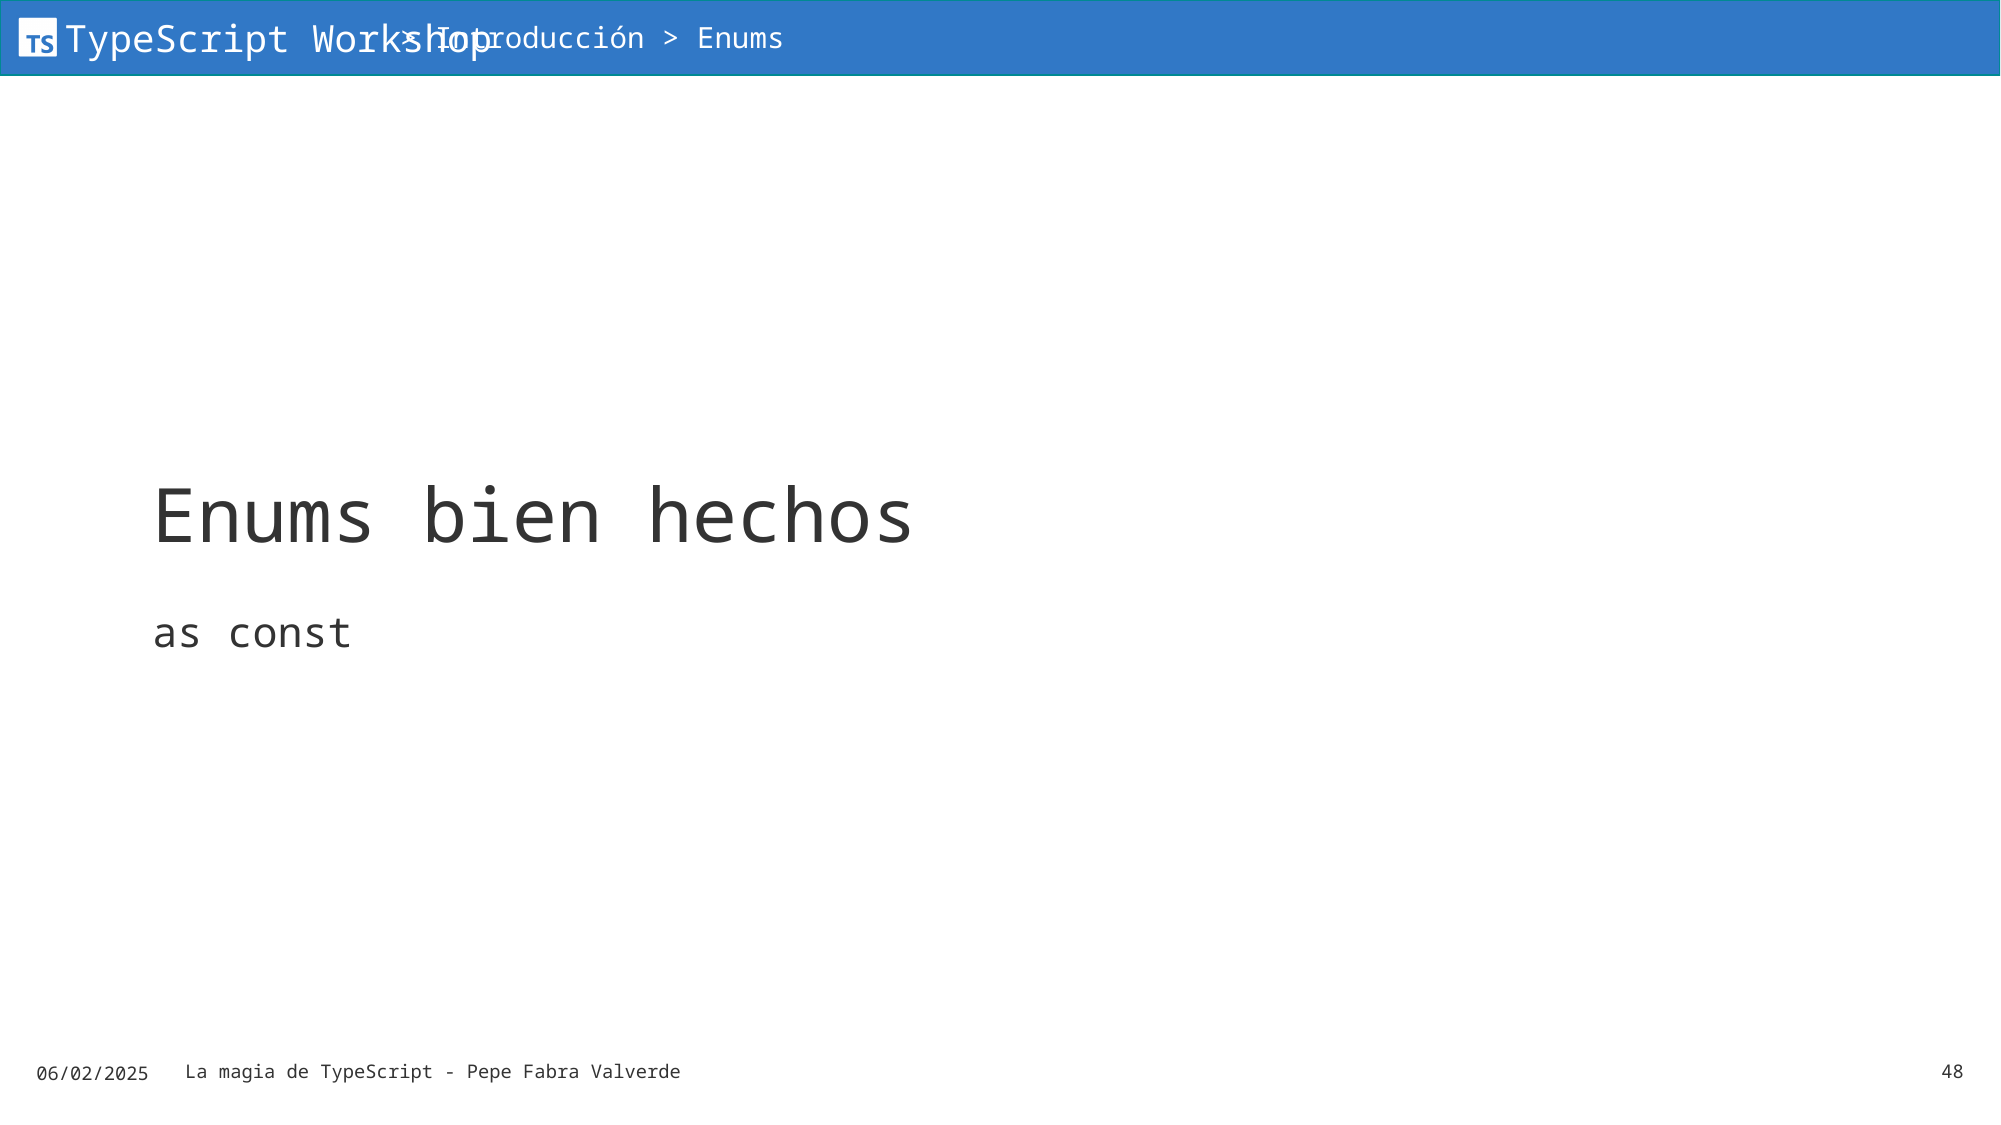

> Introducción > Enums
# Enums bien hechos
as const
06/02/2025
La magia de TypeScript - Pepe Fabra Valverde
48